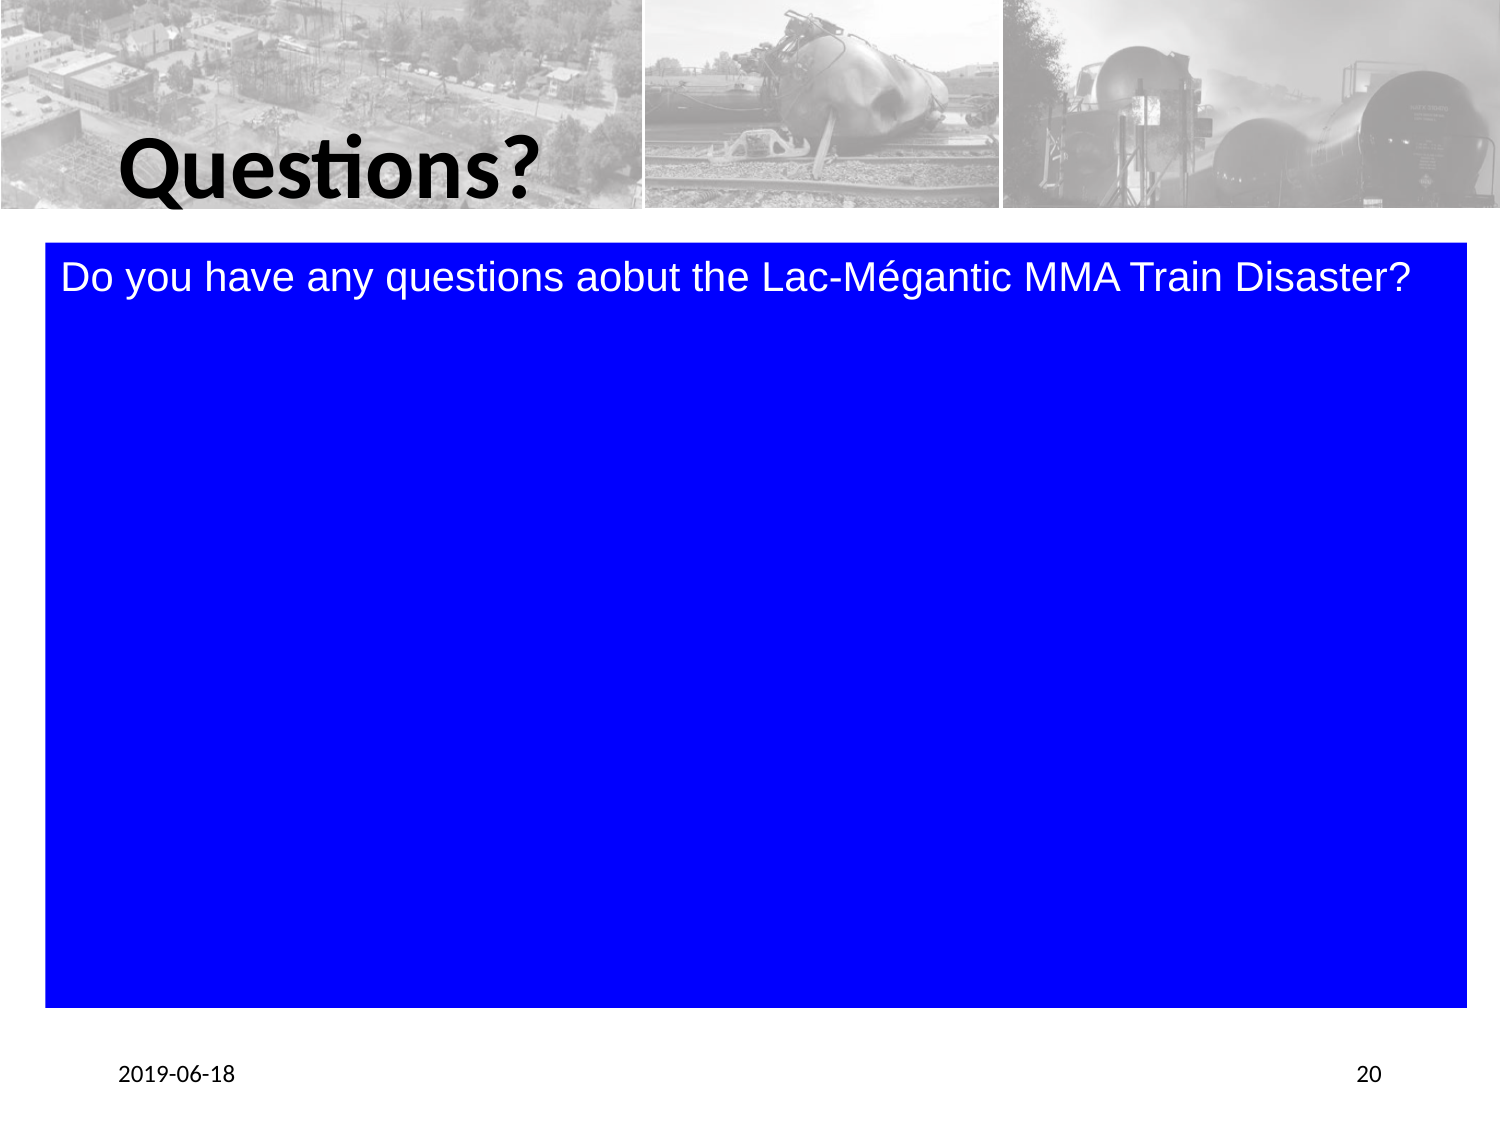

# Questions?
Do you have any questions aobut the Lac-Mégantic MMA Train Disaster?

2019-06-18
20